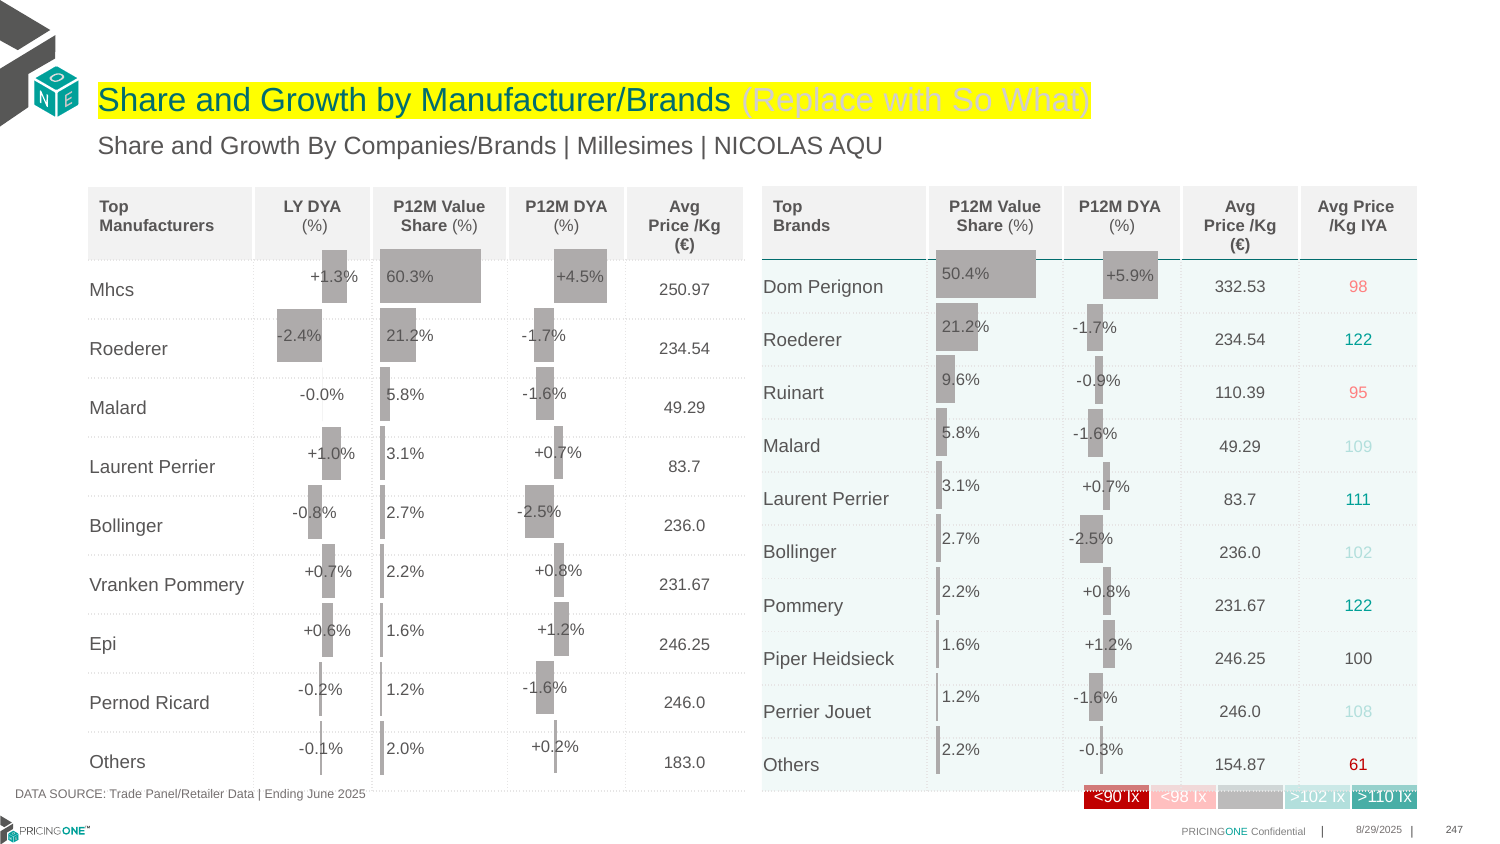

# Share and Growth by Manufacturer/Brands (Replace with So What)

Share and Growth By Companies/Brands | Millesimes | NICOLAS AQU
| Top Brands | P12M Value Share (%) | P12M DYA (%) | Avg Price /Kg (€) | Avg Price /Kg IYA |
| --- | --- | --- | --- | --- |
| Dom Perignon |  |  | 332.53 | 98 |
| Roederer |  |  | 234.54 | 122 |
| Ruinart |  |  | 110.39 | 95 |
| Malard |  |  | 49.29 | 109 |
| Laurent Perrier |  |  | 83.7 | 111 |
| Bollinger |  |  | 236.0 | 102 |
| Pommery |  |  | 231.67 | 122 |
| Piper Heidsieck |  |  | 246.25 | 100 |
| Perrier Jouet |  |  | 246.0 | 108 |
| Others |  |  | 154.87 | 61 |
| Top Manufacturers | LY DYA (%) | P12M Value Share (%) | P12M DYA (%) | Avg Price /Kg (€) |
| --- | --- | --- | --- | --- |
| Mhcs |  |  |  | 250.97 |
| Roederer |  |  |  | 234.54 |
| Malard |  |  |  | 49.29 |
| Laurent Perrier |  |  |  | 83.7 |
| Bollinger |  |  |  | 236.0 |
| Vranken Pommery |  |  |  | 231.67 |
| Epi |  |  |  | 246.25 |
| Pernod Ricard |  |  |  | 246.0 |
| Others |  |  |  | 183.0 |

### Chart

| Category | Share DYA P12M |
|---|---|
| None | 0.04507482936702656 |

### Chart

| Category | Value Share P12M |
|---|---|
| None | 0.6028081827414441 |

### Chart

| Category | Share DYA LY |
|---|---|
| None | 0.012978661599546526 |

### Chart

| Category | Value Share |
|---|---|
| None | 0.5038930891622201 |

### Chart

| Category | Share DYA |
|---|---|
| None | 0.05889083454024502 |
DATA SOURCE: Trade Panel/Retailer Data | Ending June 2025
| <90 Ix | <98 Ix |  | >102 Ix | >110 Ix |
| --- | --- | --- | --- | --- |

8/29/2025
247